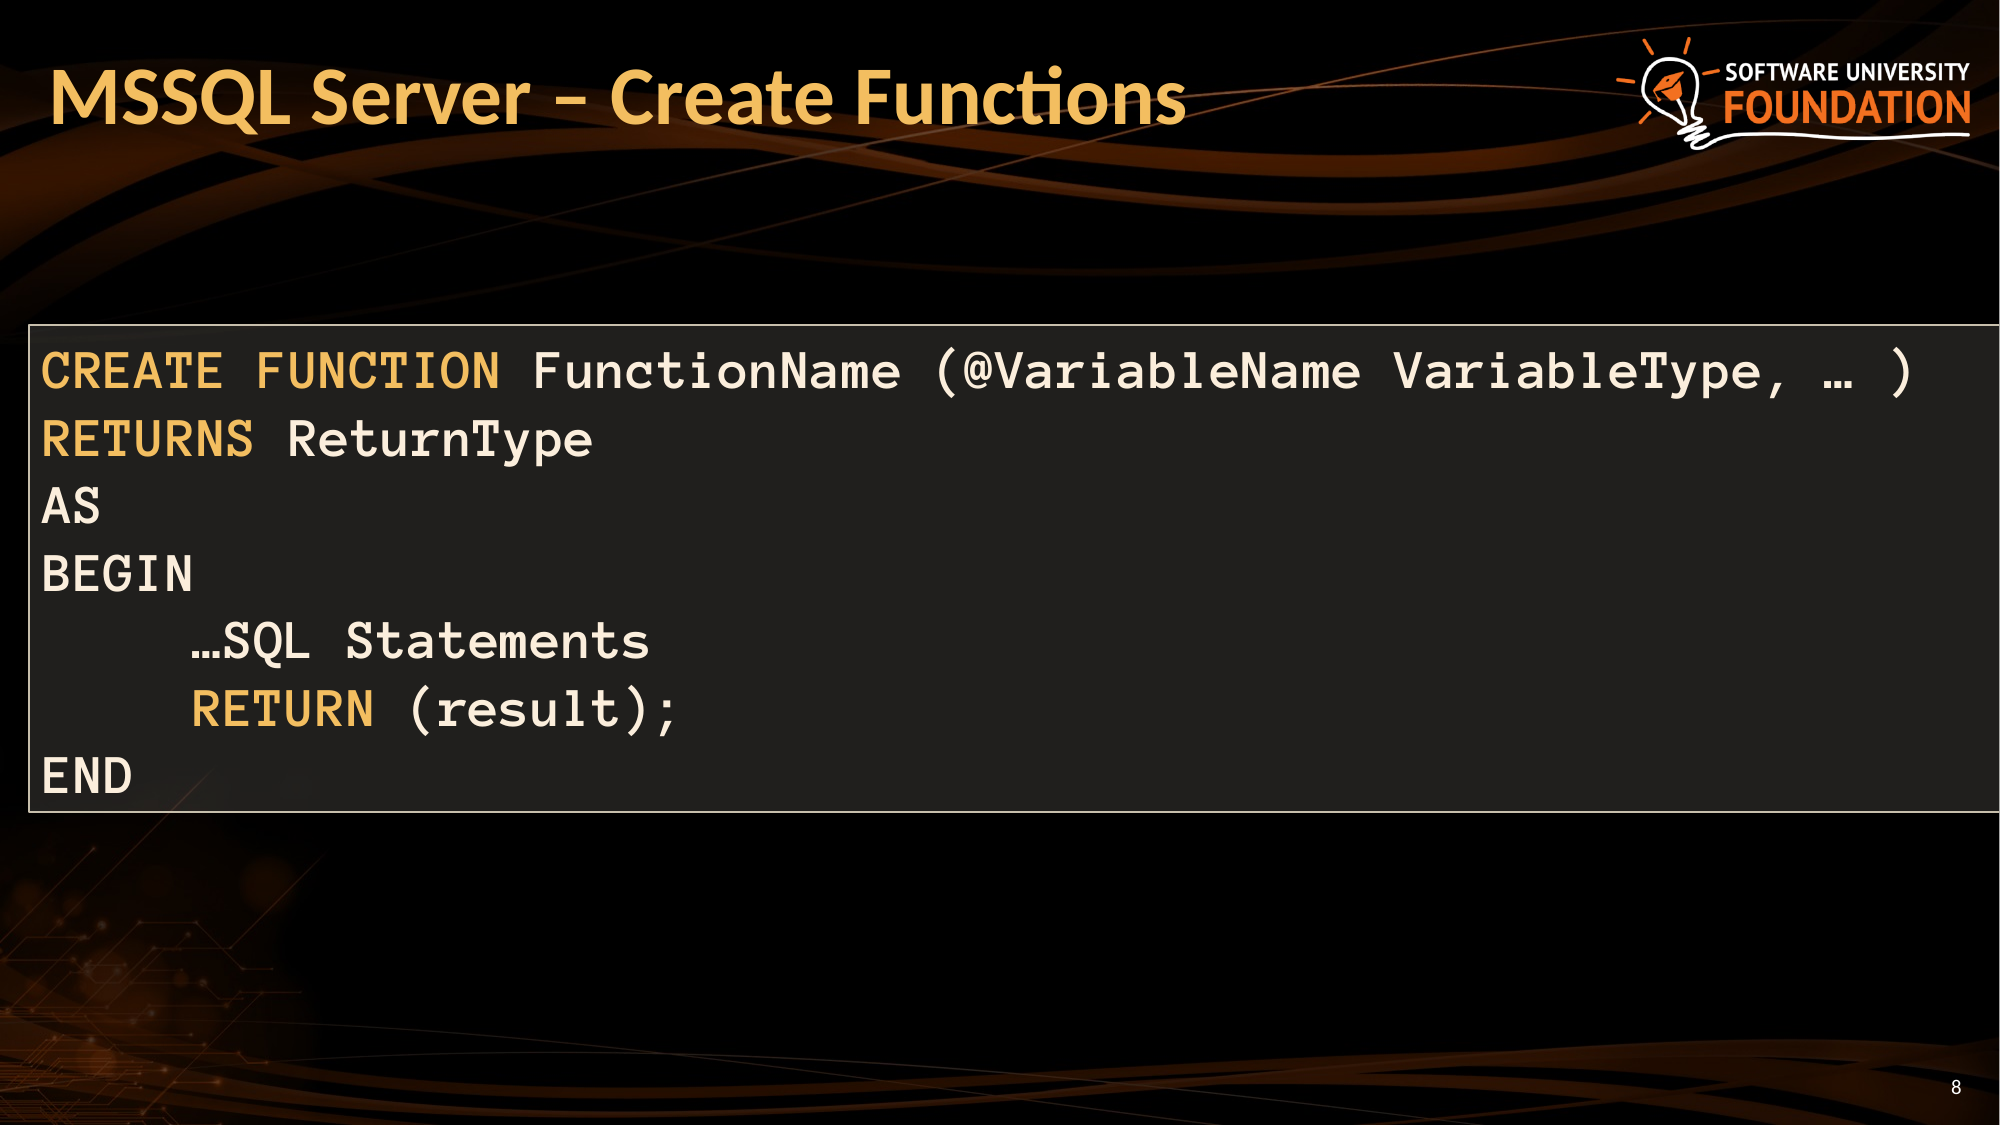

# MSSQL Server – Create Functions
CREATE FUNCTION FunctionName (@VariableName VariableType, … ) RETURNS ReturnType
AS
BEGIN
	…SQL Statements
	RETURN (result);
END
8